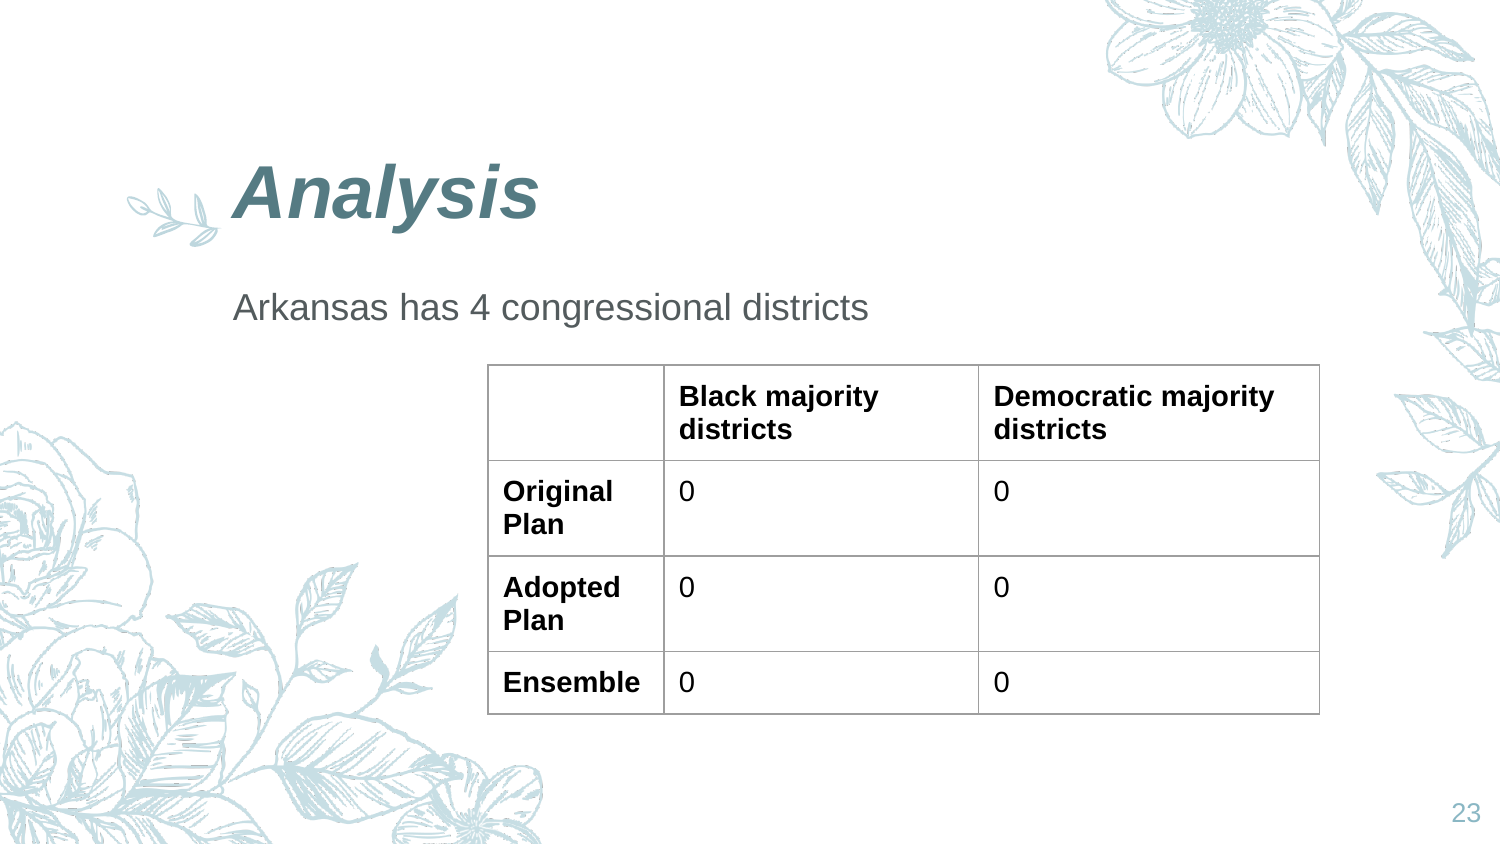

# Analysis
Arkansas has 4 congressional districts
|  | Black majority districts | Democratic majority districts |
| --- | --- | --- |
| Original Plan | 0 | 0 |
| Adopted Plan | 0 | 0 |
| Ensemble | 0 | 0 |
23